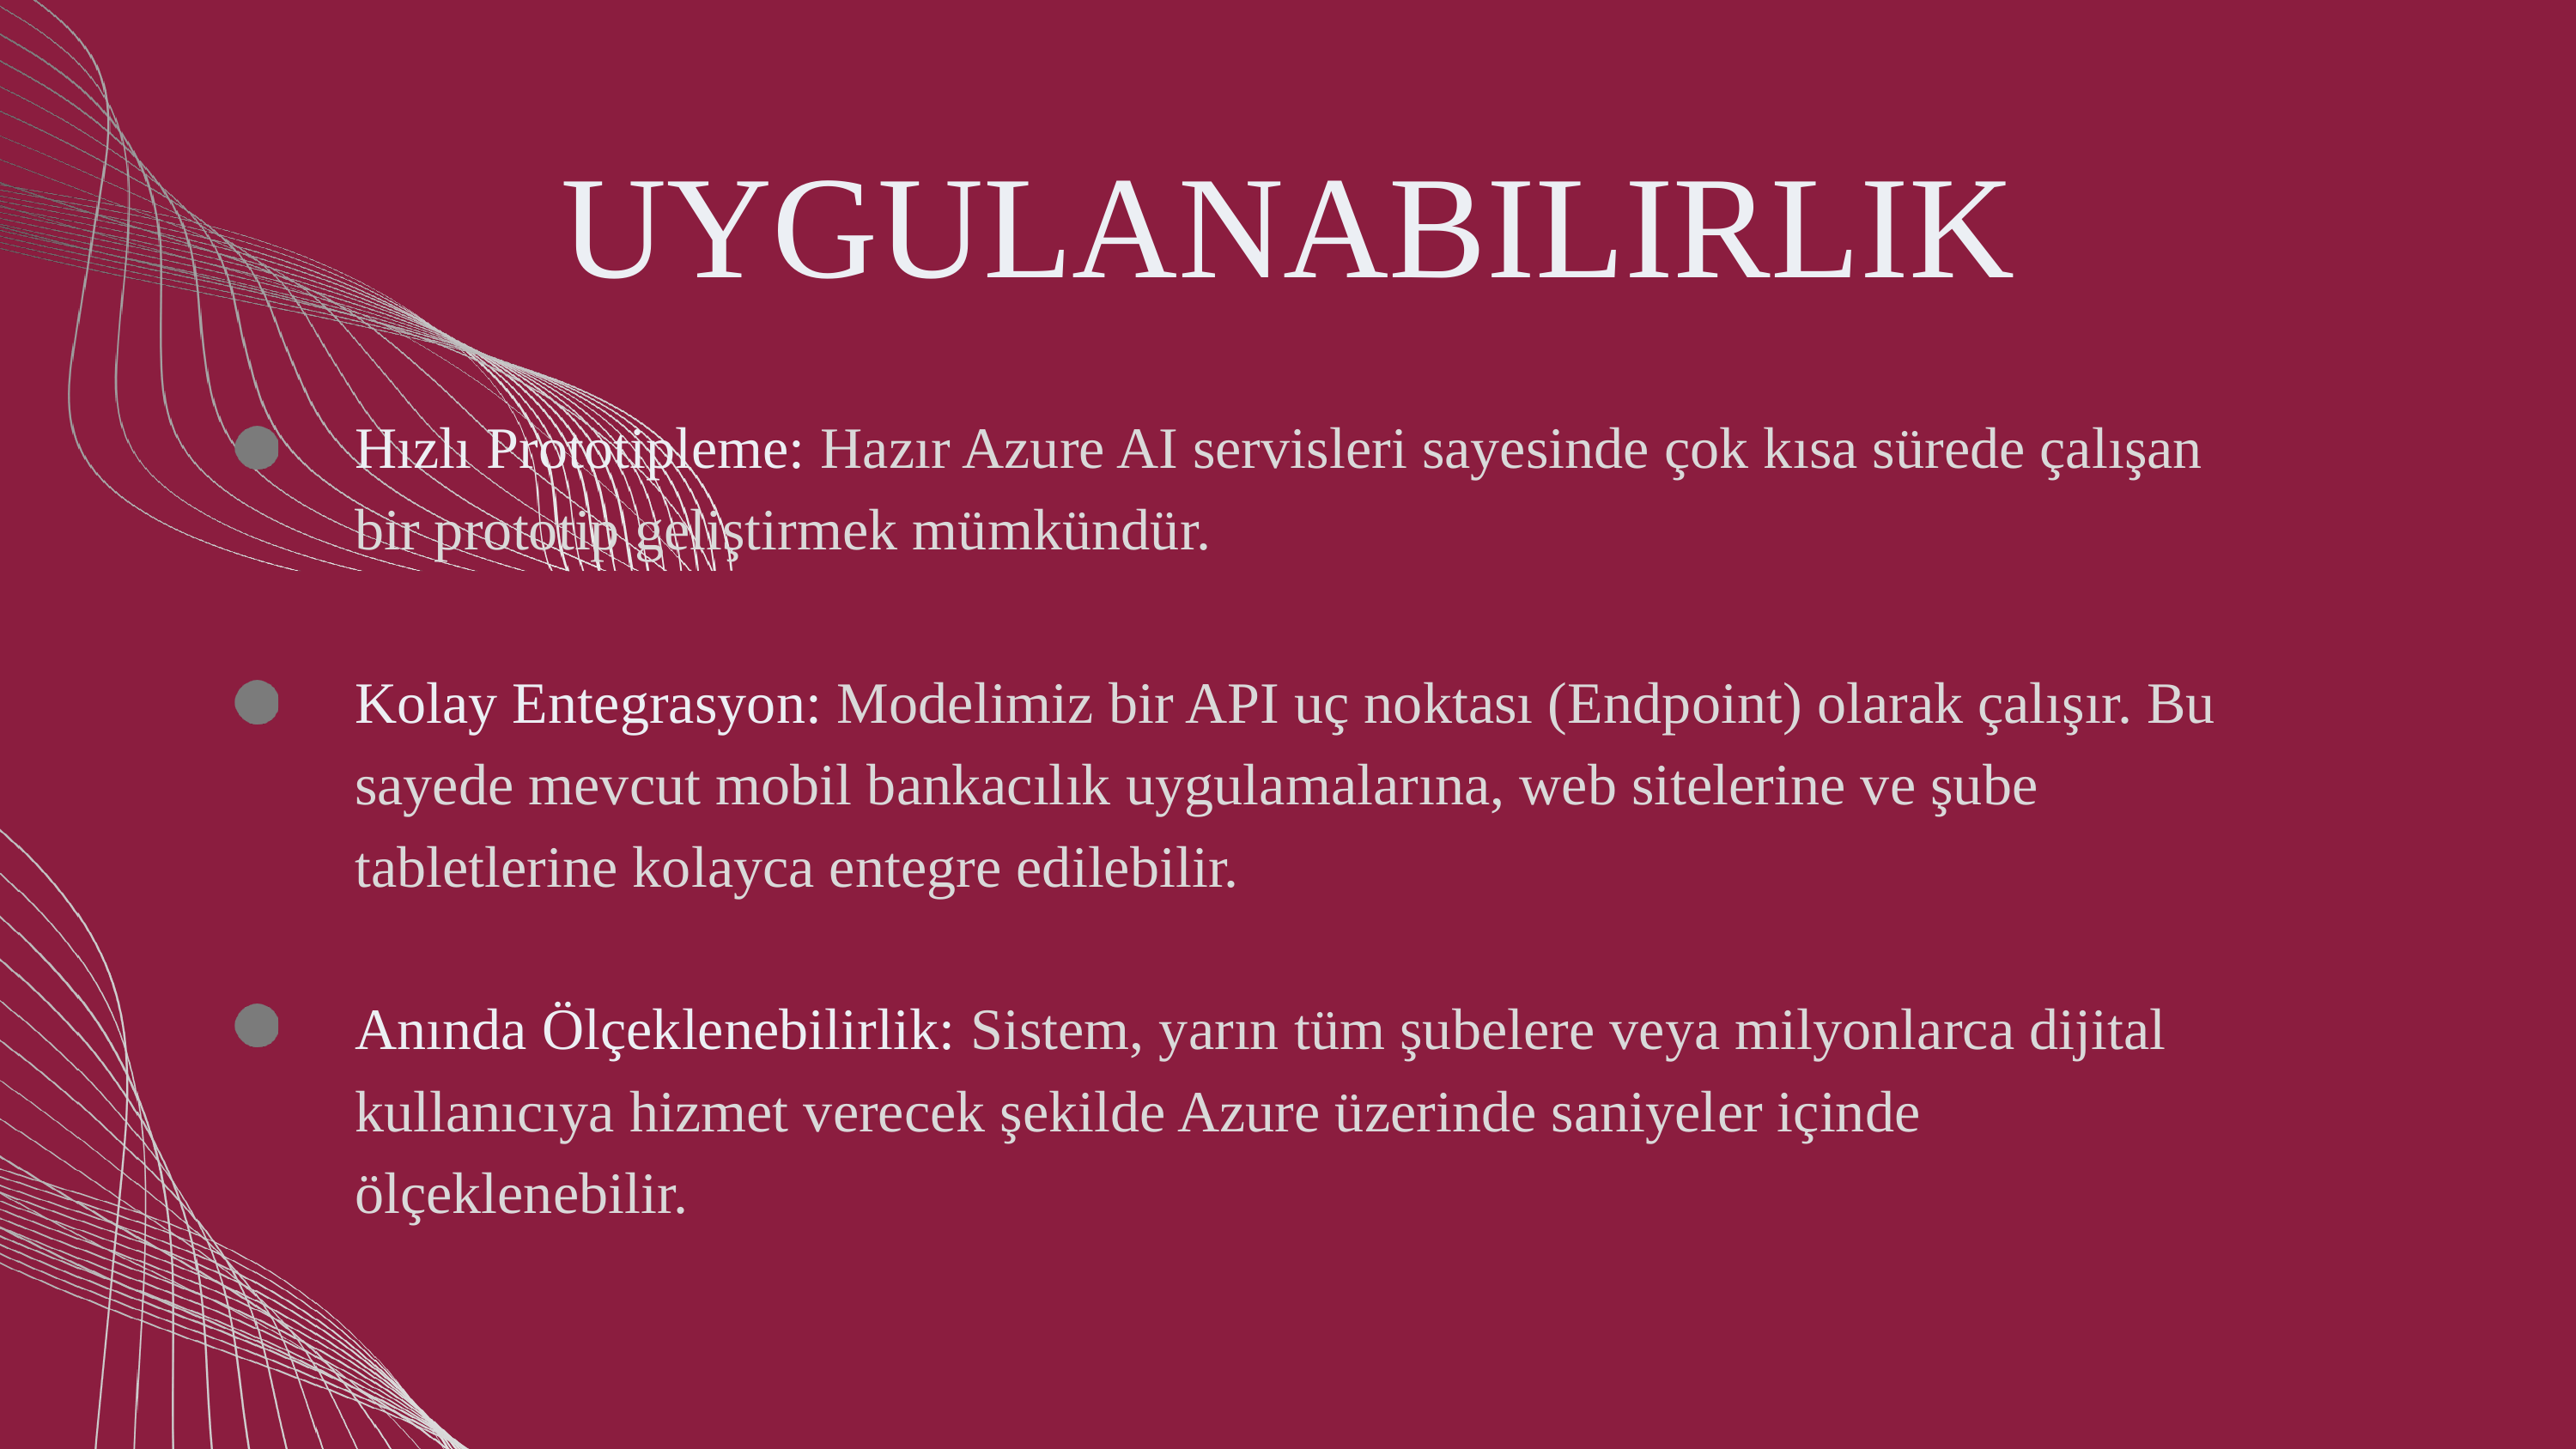

UYGULANABILIRLIK
Hızlı Prototipleme: Hazır Azure AI servisleri sayesinde çok kısa sürede çalışan bir prototip geliştirmek mümkündür.

Kolay Entegrasyon: Modelimiz bir API uç noktası (Endpoint) olarak çalışır. Bu sayede mevcut mobil bankacılık uygulamalarına, web sitelerine ve şube tabletlerine kolayca entegre edilebilir.

Anında Ölçeklenebilirlik: Sistem, yarın tüm şubelere veya milyonlarca dijital kullanıcıya hizmet verecek şekilde Azure üzerinde saniyeler içinde ölçeklenebilir.